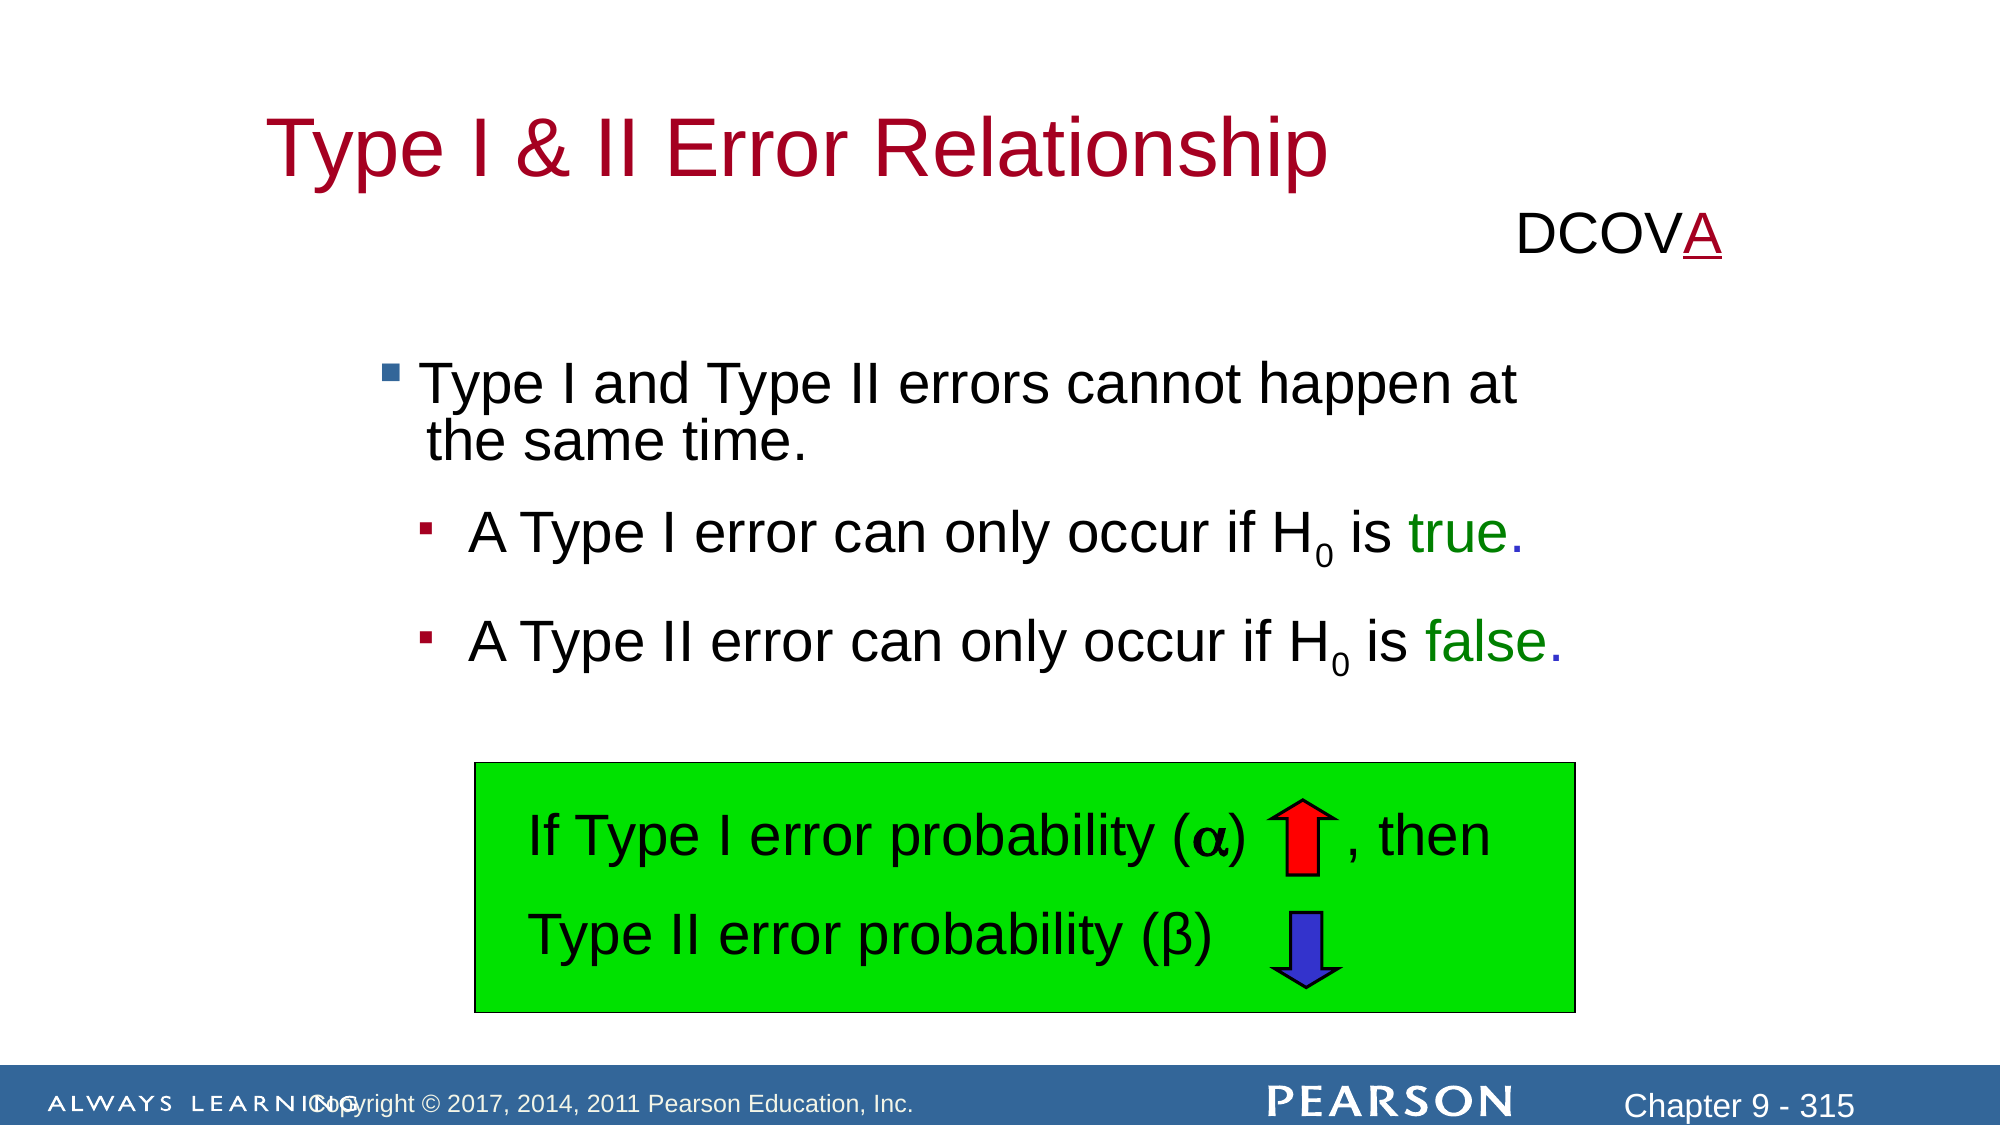

Type I & II Error Relationship
DCOVA
 Type I and Type II errors cannot happen at
   the same time.
 A Type I error can only occur if H0 is true.
 A Type II error can only occur if H0 is false.

  	If Type I error probability (α)      , then
   	Type II error probability (β)